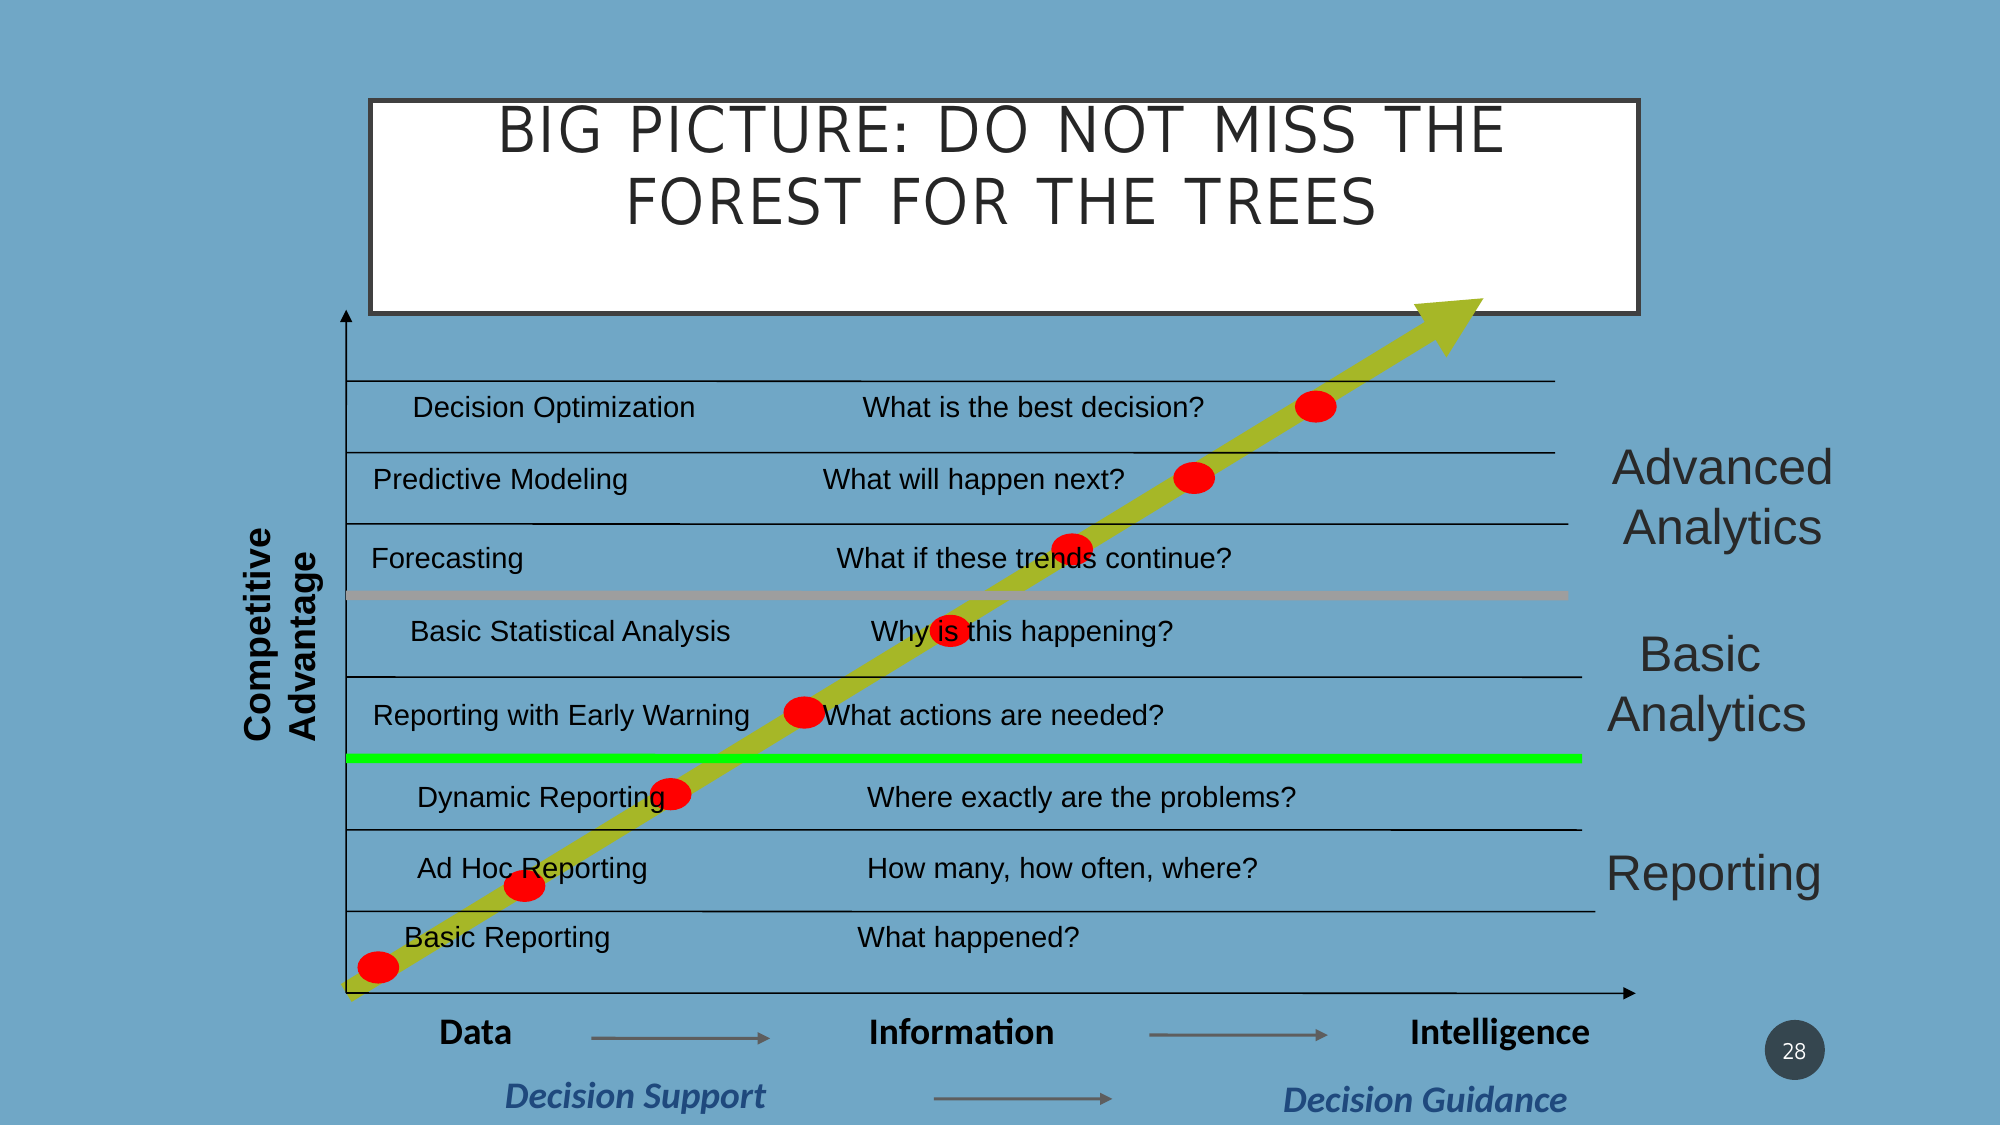

# Big picture: Do not miss the forest for the trees

Decision Optimization		What is the best decision?

Predictive Modeling                    	What will happen next?

 Forecasting                                      What if these trends continue?

Competitive Advantage

Basic Statistical Analysis                 Why is this happening?

Reporting with Early Warning	What actions are needed?

Dynamic Reporting		Where exactly are the problems?

Ad Hoc Reporting                   	How many, how often, where?

Basic Reporting                              What happened?

Advanced Analytics
Basic
Analytics
Reporting
Data
Intelligence
Information

Decision Support
Decision Guidance

28